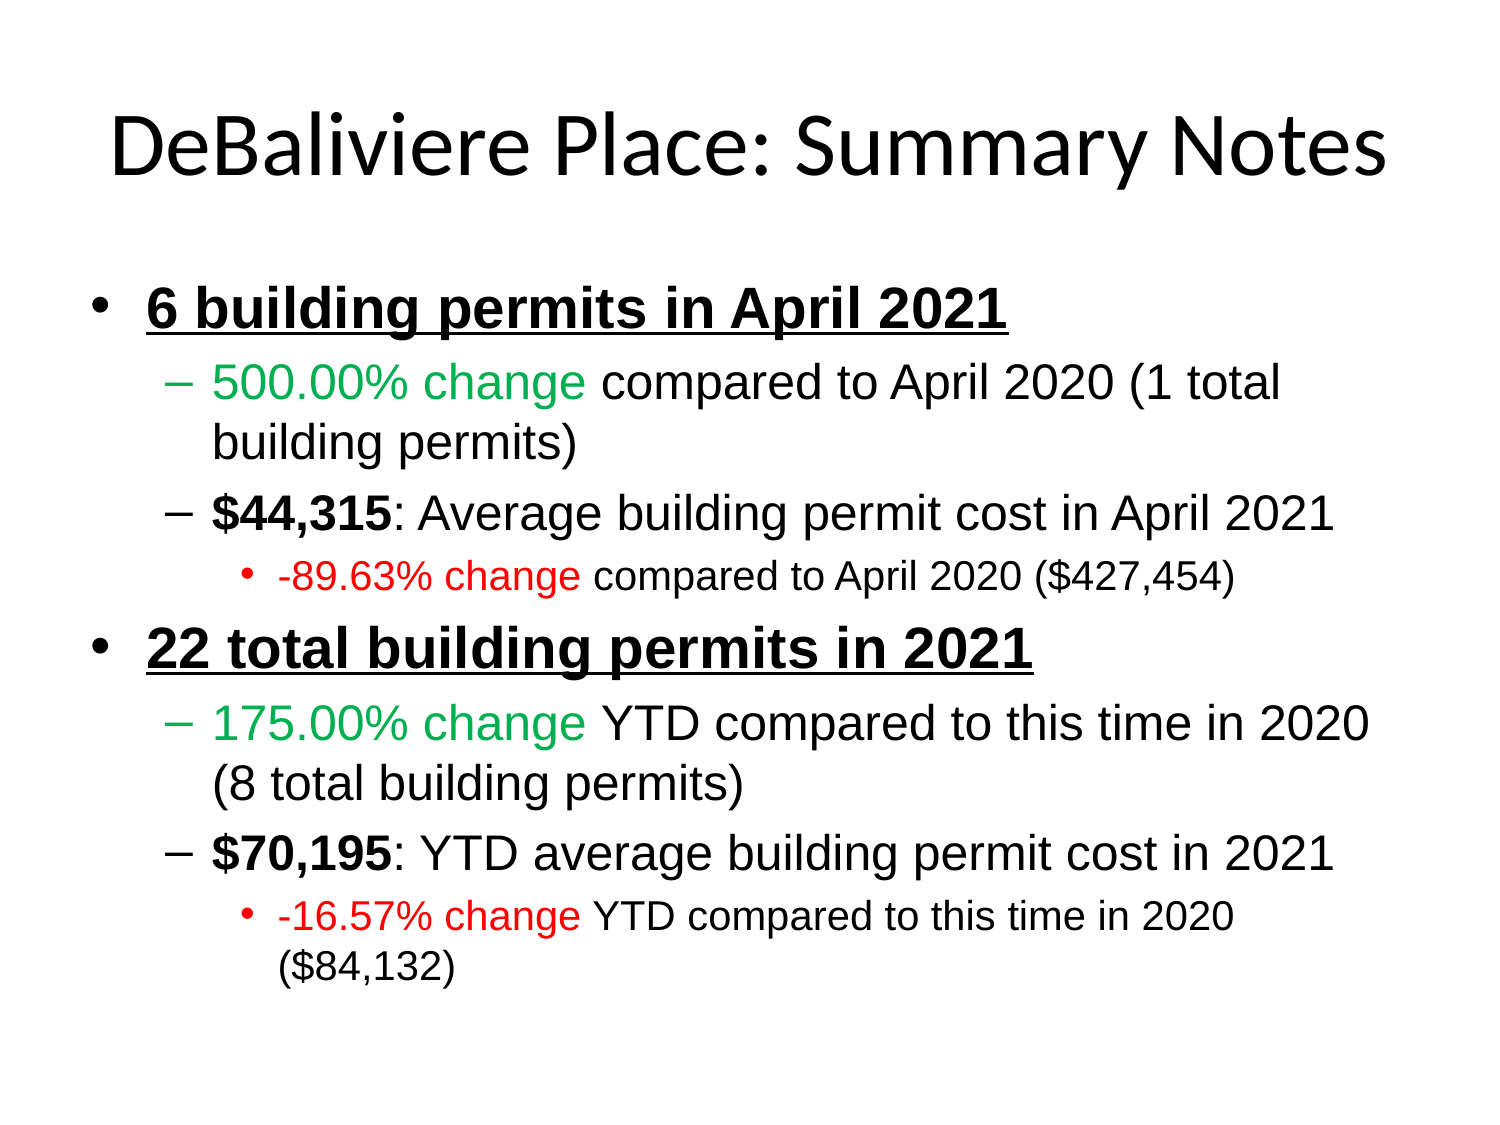

# DeBaliviere Place: Summary Notes
6 building permits in April 2021
500.00% change compared to April 2020 (1 total building permits)
$44,315: Average building permit cost in April 2021
-89.63% change compared to April 2020 ($427,454)
22 total building permits in 2021
175.00% change YTD compared to this time in 2020 (8 total building permits)
$70,195: YTD average building permit cost in 2021
-16.57% change YTD compared to this time in 2020 ($84,132)